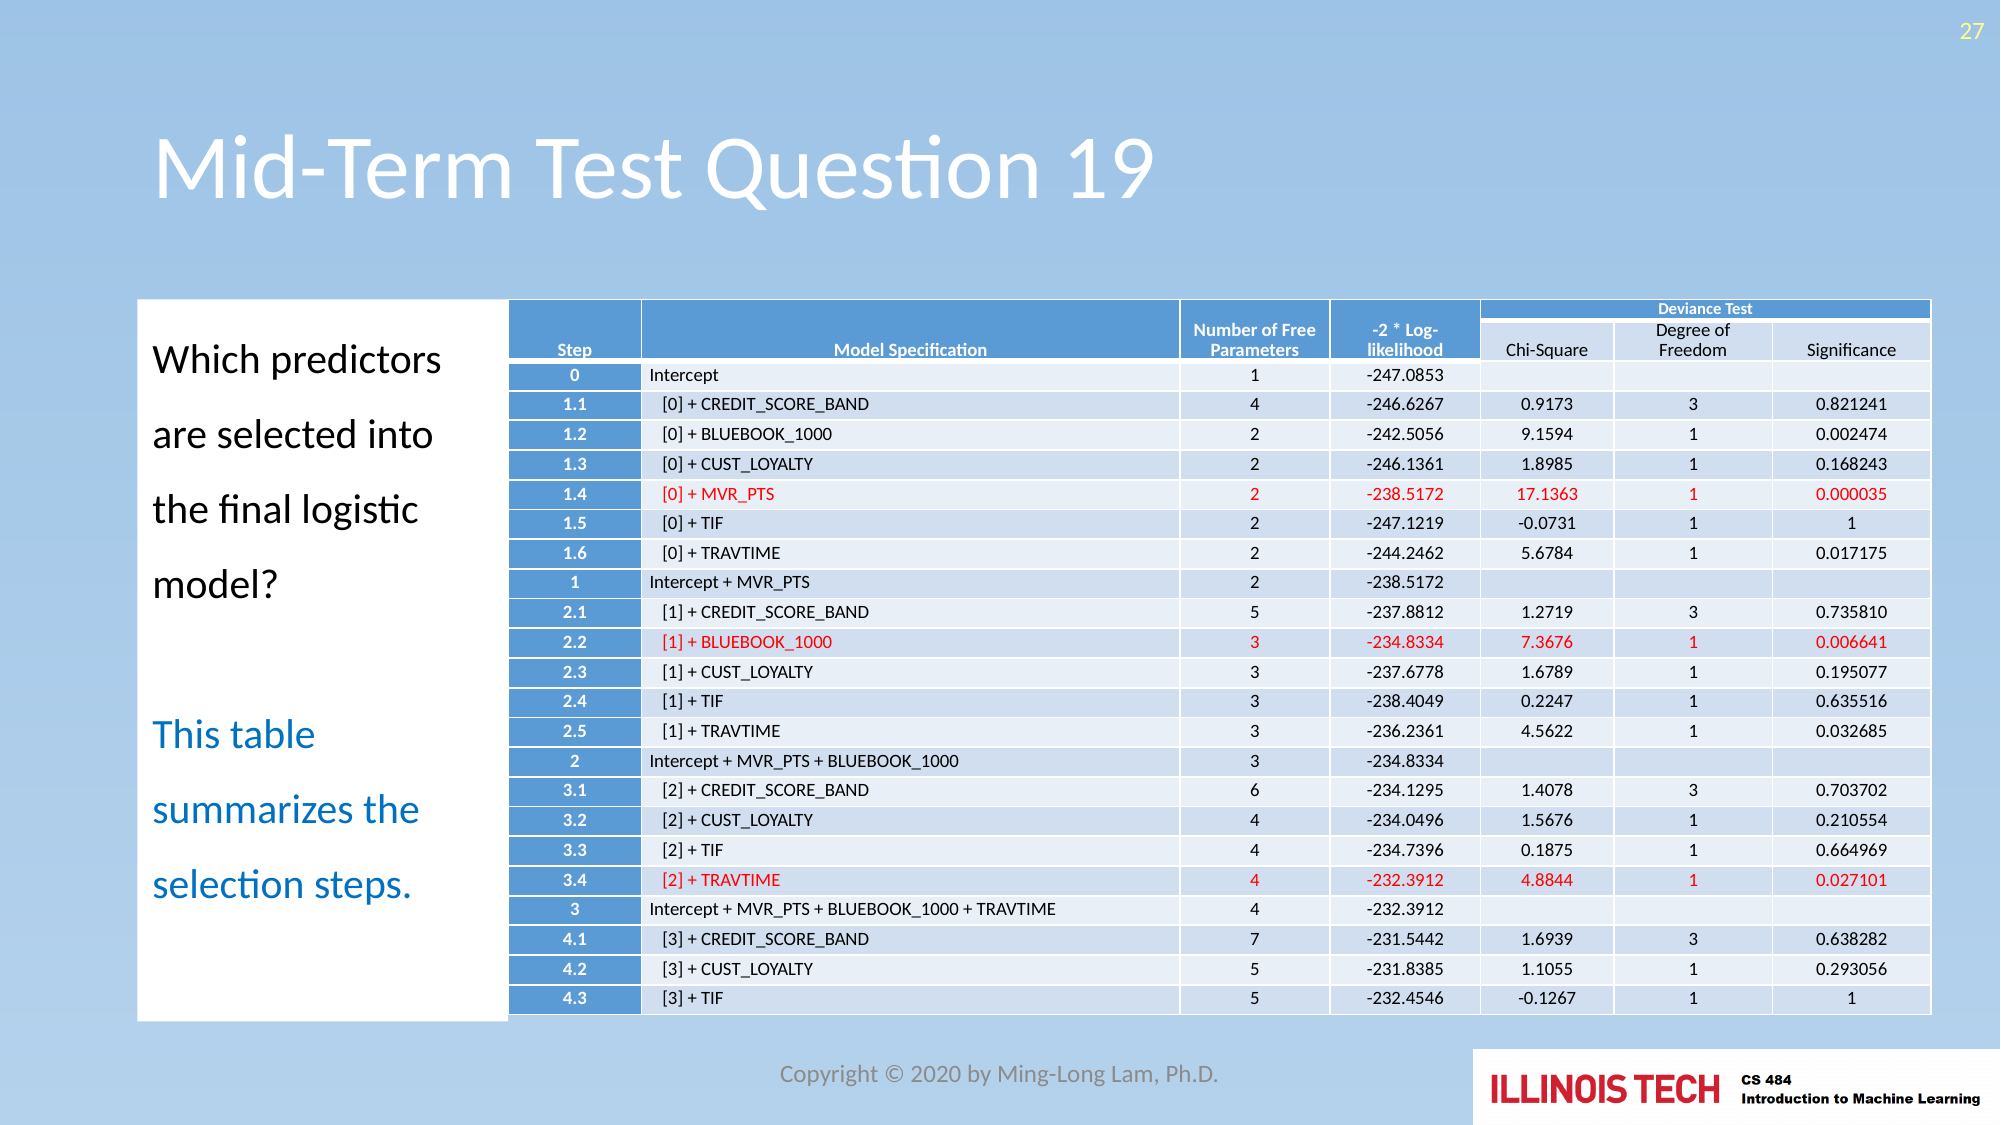

27
# Mid-Term Test Question 19
Which predictors are selected into the final logistic model?

This table summarizes the selection steps.
| Step | Model Specification | Number of Free Parameters | -2 \* Log-likelihood | Deviance Test |  |  |
| --- | --- | --- | --- | --- | --- | --- |
|  |  |  |  | Chi-Square | Degree of Freedom | Significance |
| 0 | Intercept | 1 | -247.0853 |  |  |  |
| 1.1 | [0] + CREDIT\_SCORE\_BAND | 4 | -246.6267 | 0.9173 | 3 | 0.821241 |
| 1.2 | [0] + BLUEBOOK\_1000 | 2 | -242.5056 | 9.1594 | 1 | 0.002474 |
| 1.3 | [0] + CUST\_LOYALTY | 2 | -246.1361 | 1.8985 | 1 | 0.168243 |
| 1.4 | [0] + MVR\_PTS | 2 | -238.5172 | 17.1363 | 1 | 0.000035 |
| 1.5 | [0] + TIF | 2 | -247.1219 | -0.0731 | 1 | 1 |
| 1.6 | [0] + TRAVTIME | 2 | -244.2462 | 5.6784 | 1 | 0.017175 |
| 1 | Intercept + MVR\_PTS | 2 | -238.5172 |  |  |  |
| 2.1 | [1] + CREDIT\_SCORE\_BAND | 5 | -237.8812 | 1.2719 | 3 | 0.735810 |
| 2.2 | [1] + BLUEBOOK\_1000 | 3 | -234.8334 | 7.3676 | 1 | 0.006641 |
| 2.3 | [1] + CUST\_LOYALTY | 3 | -237.6778 | 1.6789 | 1 | 0.195077 |
| 2.4 | [1] + TIF | 3 | -238.4049 | 0.2247 | 1 | 0.635516 |
| 2.5 | [1] + TRAVTIME | 3 | -236.2361 | 4.5622 | 1 | 0.032685 |
| 2 | Intercept + MVR\_PTS + BLUEBOOK\_1000 | 3 | -234.8334 |  |  |  |
| 3.1 | [2] + CREDIT\_SCORE\_BAND | 6 | -234.1295 | 1.4078 | 3 | 0.703702 |
| 3.2 | [2] + CUST\_LOYALTY | 4 | -234.0496 | 1.5676 | 1 | 0.210554 |
| 3.3 | [2] + TIF | 4 | -234.7396 | 0.1875 | 1 | 0.664969 |
| 3.4 | [2] + TRAVTIME | 4 | -232.3912 | 4.8844 | 1 | 0.027101 |
| 3 | Intercept + MVR\_PTS + BLUEBOOK\_1000 + TRAVTIME | 4 | -232.3912 |  |  |  |
| 4.1 | [3] + CREDIT\_SCORE\_BAND | 7 | -231.5442 | 1.6939 | 3 | 0.638282 |
| 4.2 | [3] + CUST\_LOYALTY | 5 | -231.8385 | 1.1055 | 1 | 0.293056 |
| 4.3 | [3] + TIF | 5 | -232.4546 | -0.1267 | 1 | 1 |
Copyright © 2020 by Ming-Long Lam, Ph.D.